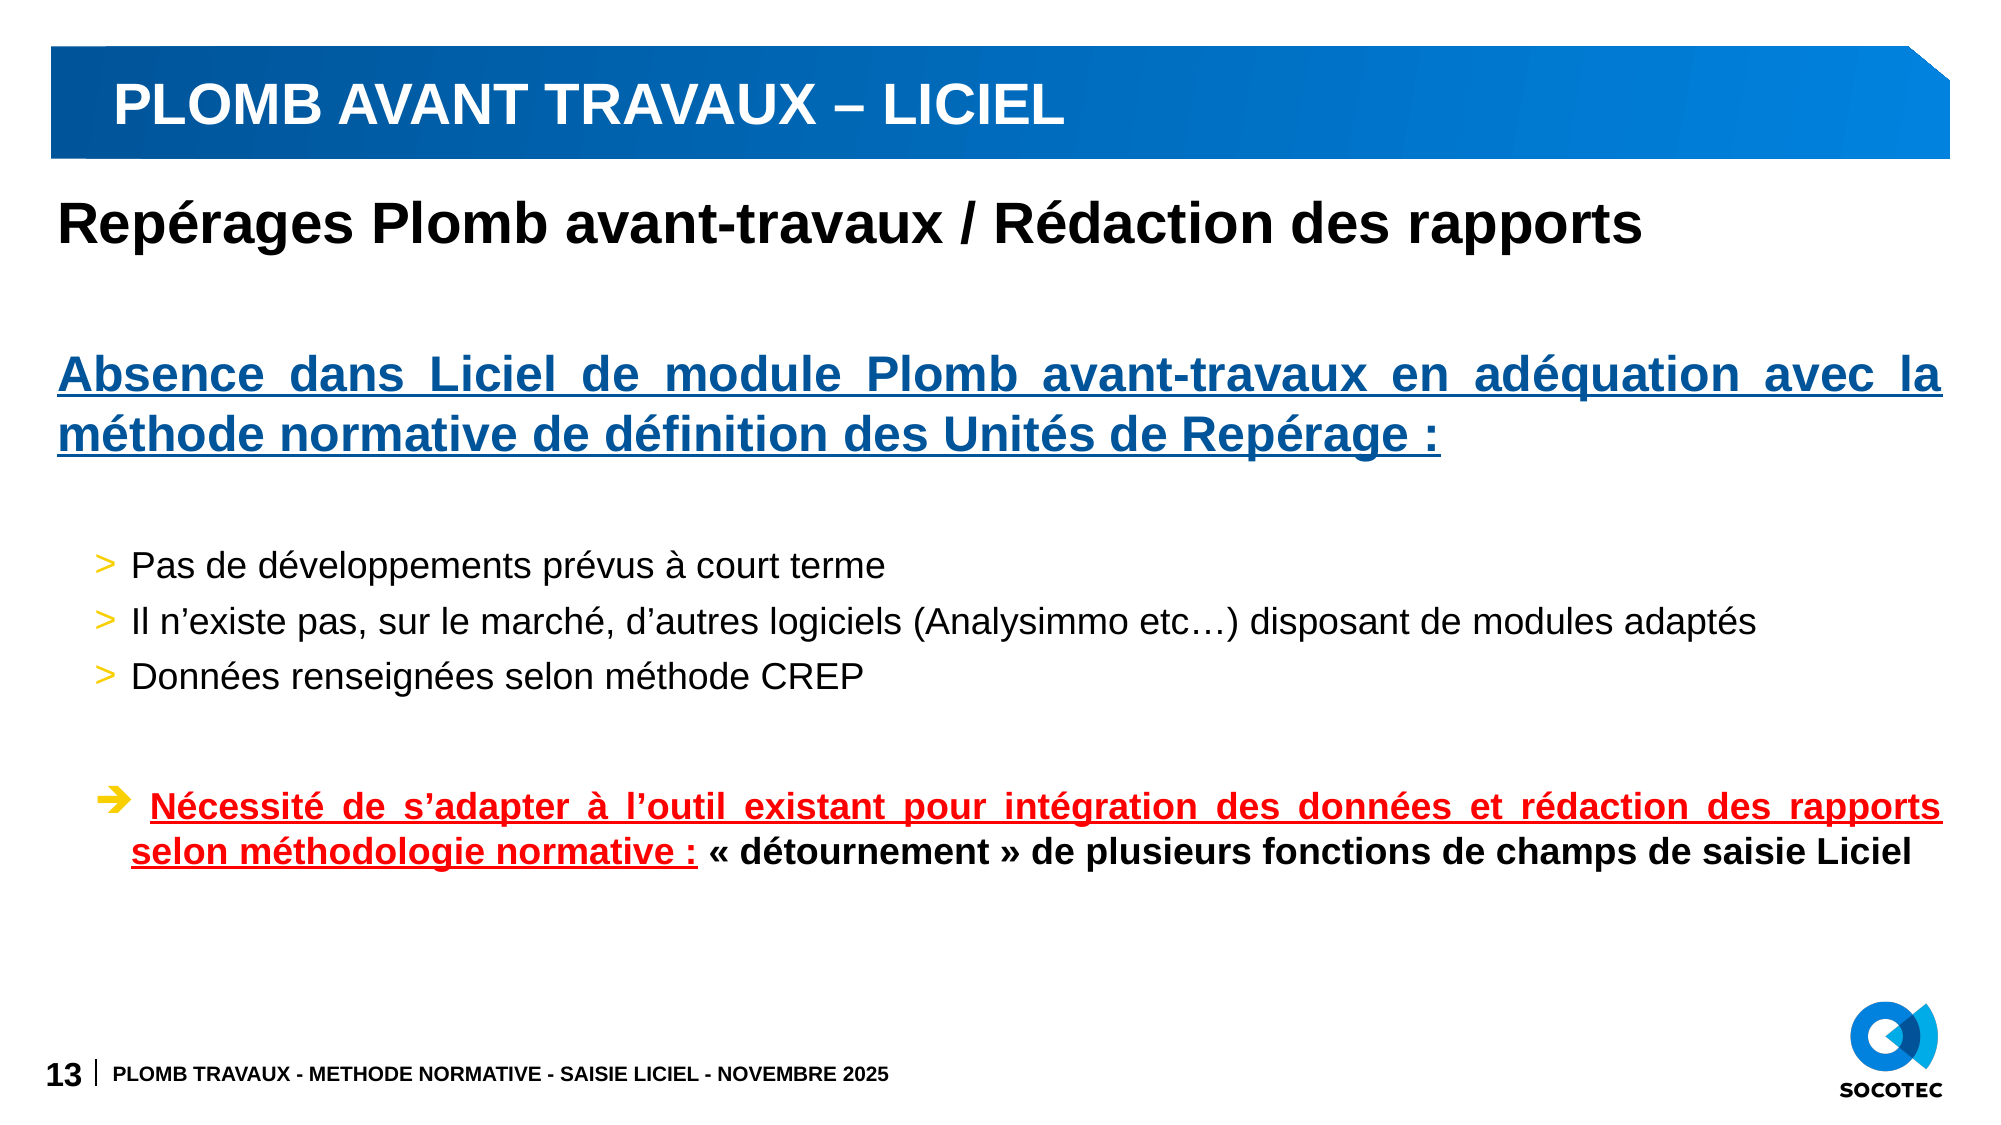

# PLOMB AVANT TRAVAUX – LICIEL
Repérages Plomb avant-travaux / Rédaction des rapports

Absence dans Liciel de module Plomb avant-travaux en adéquation avec la méthode normative de définition des Unités de Repérage :

Pas de développements prévus à court terme
Il n’existe pas, sur le marché, d’autres logiciels (Analysimmo etc…) disposant de modules adaptés
Données renseignées selon méthode CREP

 Nécessité de s’adapter à l’outil existant pour intégration des données et rédaction des rapports selon méthodologie normative : « détournement » de plusieurs fonctions de champs de saisie Liciel

13
PLOMB TRAVAUX - METHODE NORMATIVE - SAISIE LICIEL - NOVEMBRE 2025